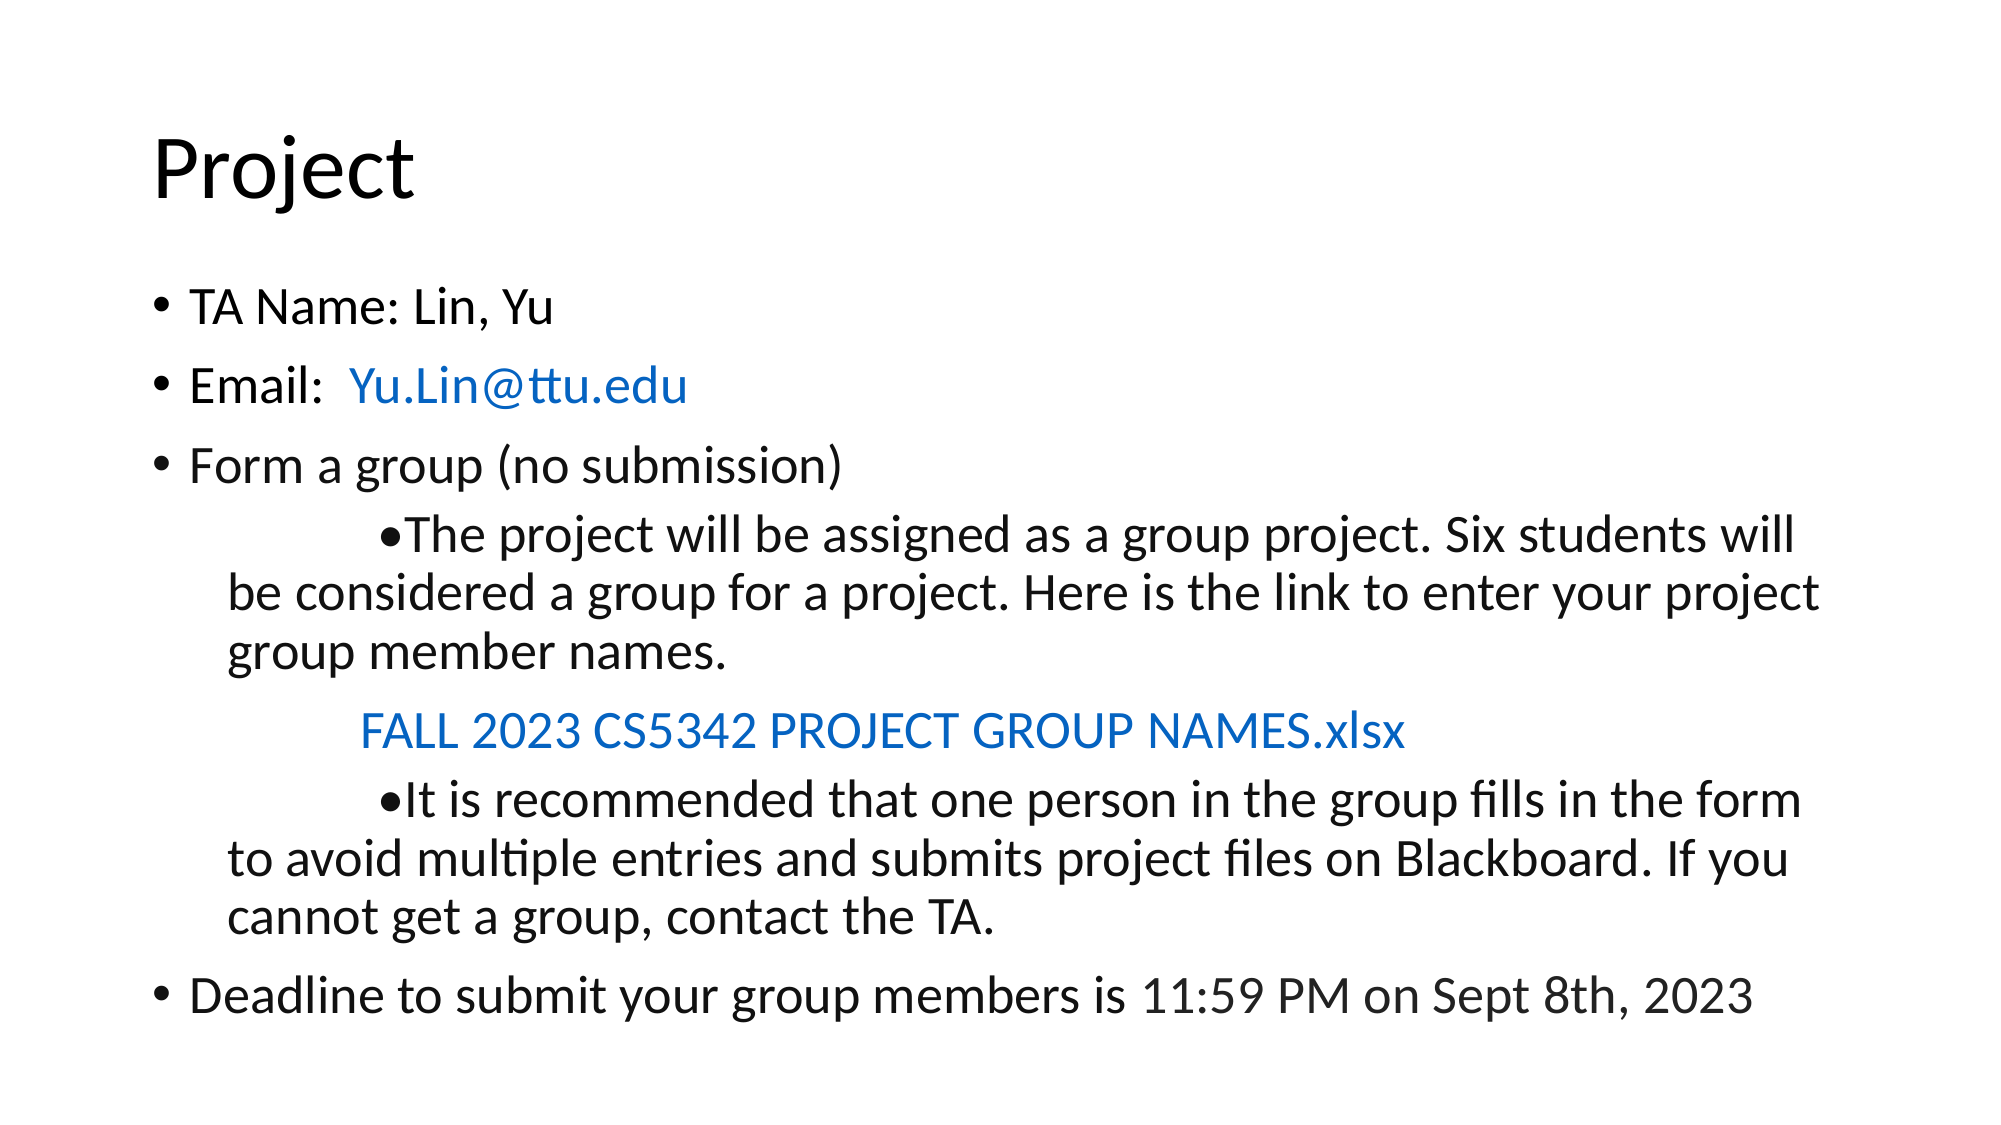

# Project
TA Name: Lin, Yu
Email:  Yu.Lin@ttu.edu
Form a group (no submission)
	•The project will be assigned as a group project. Six students will be considered a group for a project. Here is the link to enter your project group member names.
                 FALL 2023 CS5342 PROJECT GROUP NAMES.xlsx
	•It is recommended that one person in the group fills in the form to avoid multiple entries and submits project files on Blackboard. If you cannot get a group, contact the TA.
Deadline to submit your group members is 11:59 PM on Sept 8th, 2023